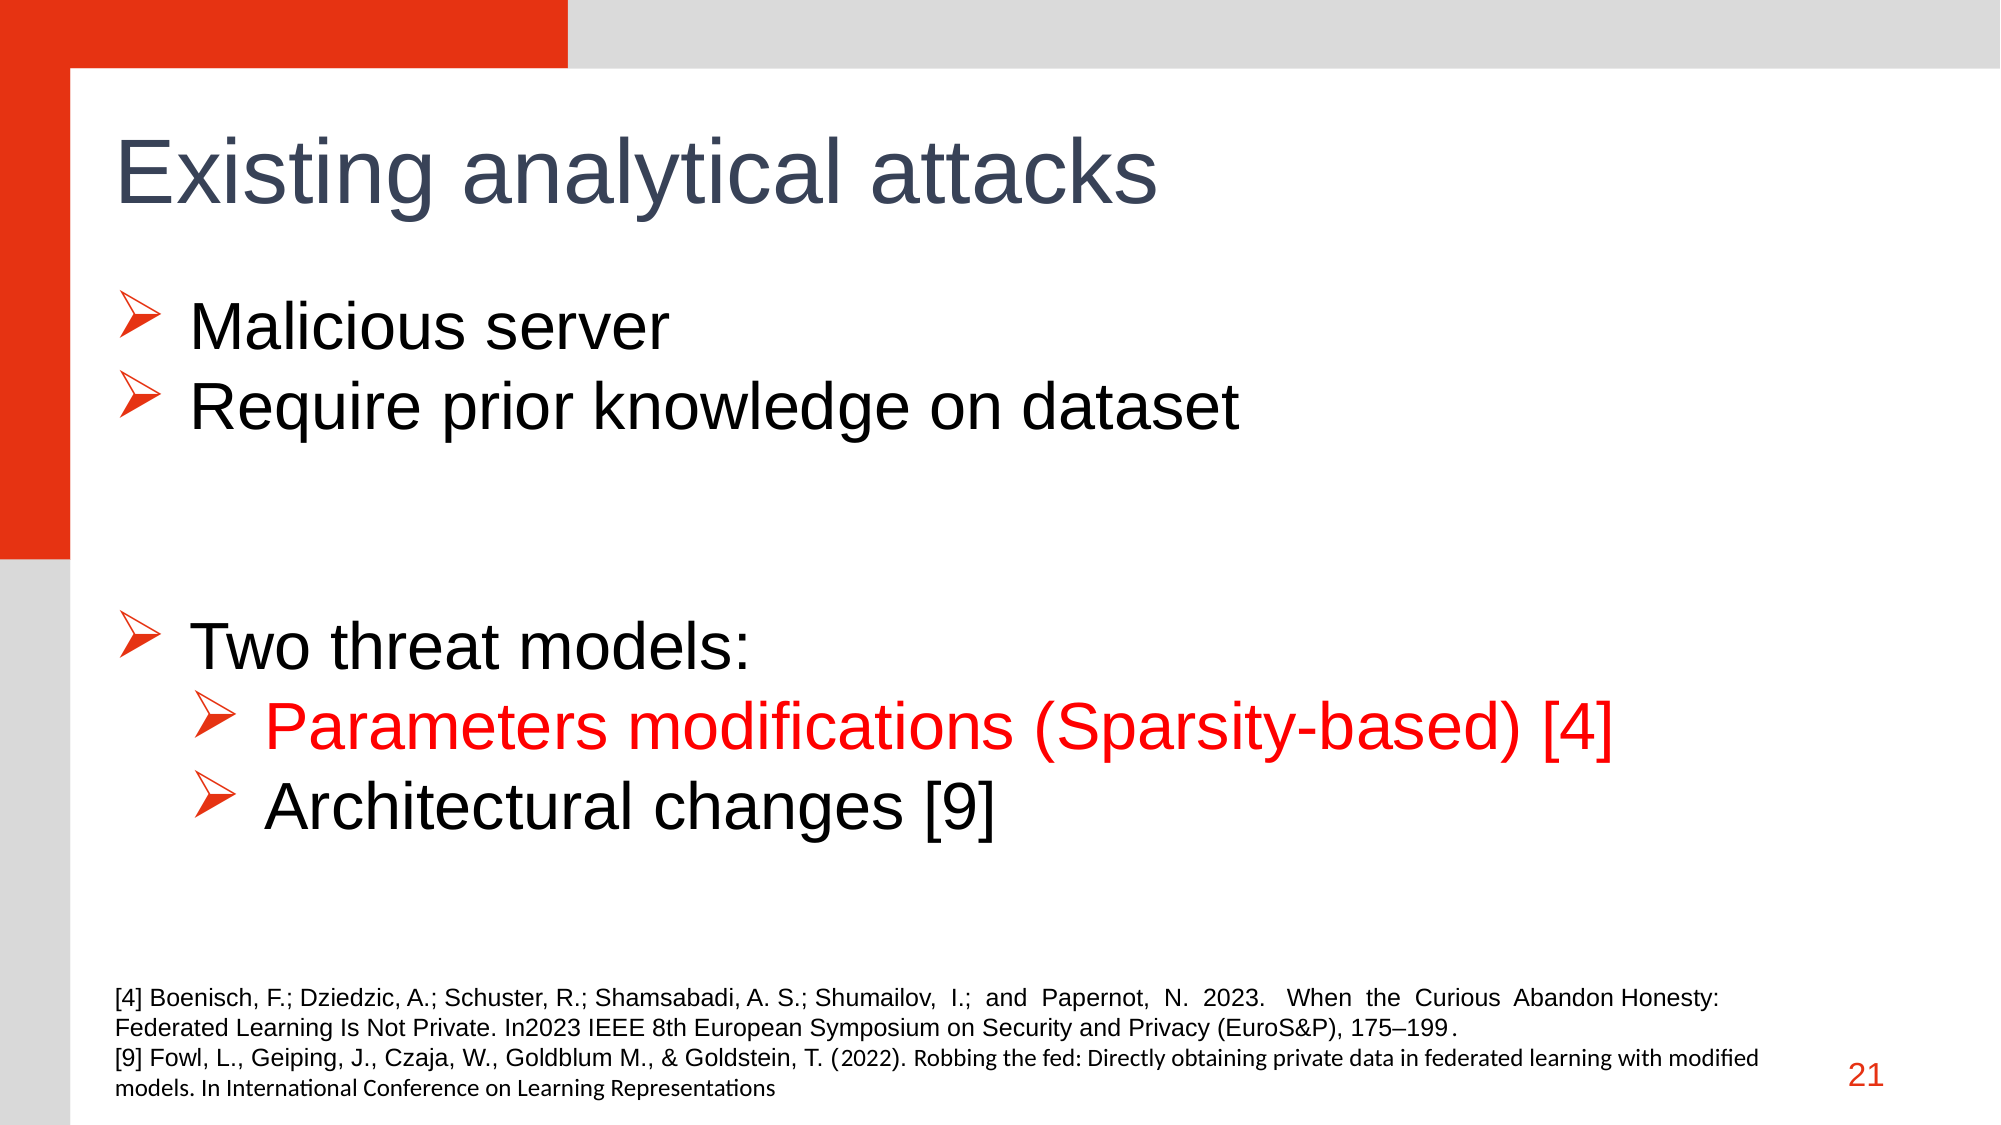

# Existing analytical attacks
Malicious server
Require prior knowledge on dataset

Two threat models:
Parameters modifications (Sparsity-based) [4]
Architectural changes [9]

[4] Boenisch, F.; Dziedzic, A.; Schuster, R.; Shamsabadi, A. S.; Shumailov,  I.;  and  Papernot,  N.  2023.   When  the  Curious  Abandon Honesty: Federated Learning Is Not Private. In2023 IEEE 8th European Symposium on Security and Privacy (EuroS&P), 175–199.
[9] Fowl, L., Geiping, J., Czaja, W., Goldblum M., & Goldstein, T. (2022). Robbing the fed: Directly obtaining private data in federated learning with modified models. In International Conference on Learning Representations
21